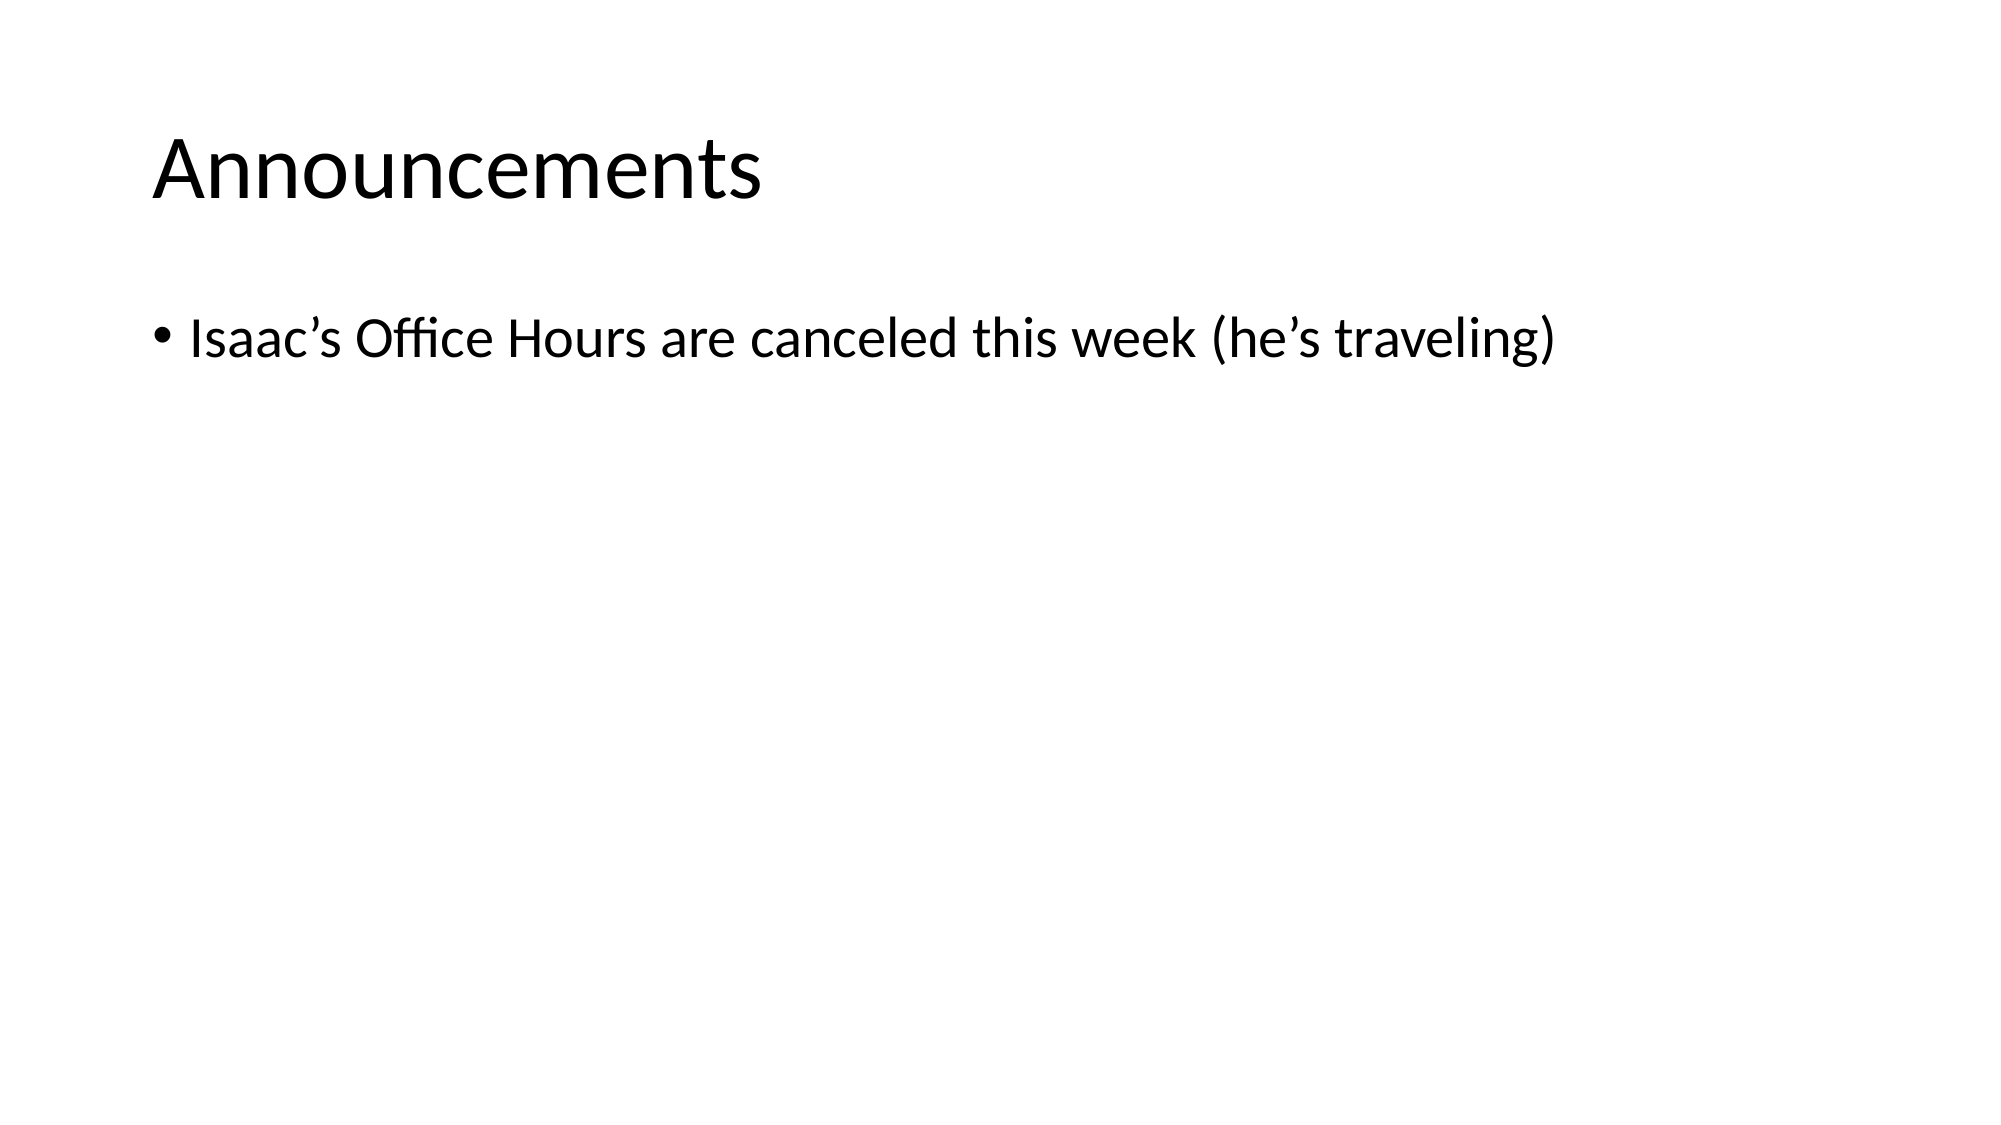

# Announcements
Isaac’s Office Hours are canceled this week (he’s traveling)